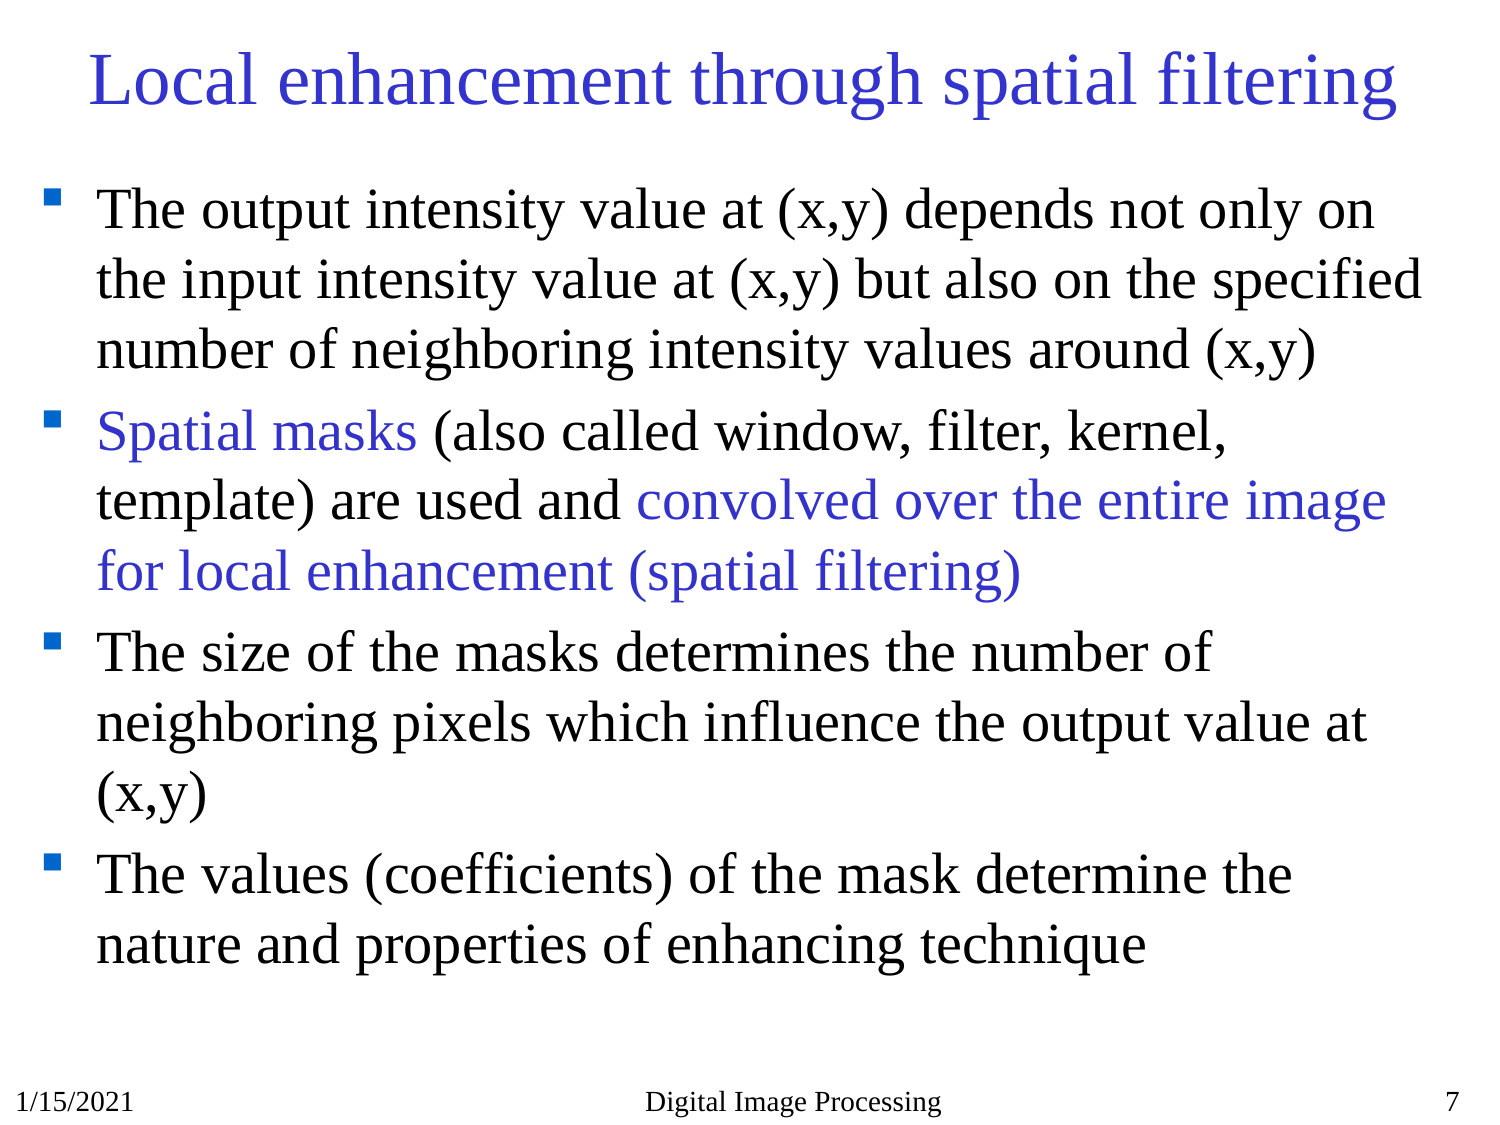

# Local enhancement through spatial filtering
The output intensity value at (x,y) depends not only on the input intensity value at (x,y) but also on the specified number of neighboring intensity values around (x,y)
Spatial masks (also called window, filter, kernel, template) are used and convolved over the entire image for local enhancement (spatial filtering)
The size of the masks determines the number of neighboring pixels which influence the output value at (x,y)
The values (coefficients) of the mask determine the nature and properties of enhancing technique

1/15/2021
Digital Image Processing
7